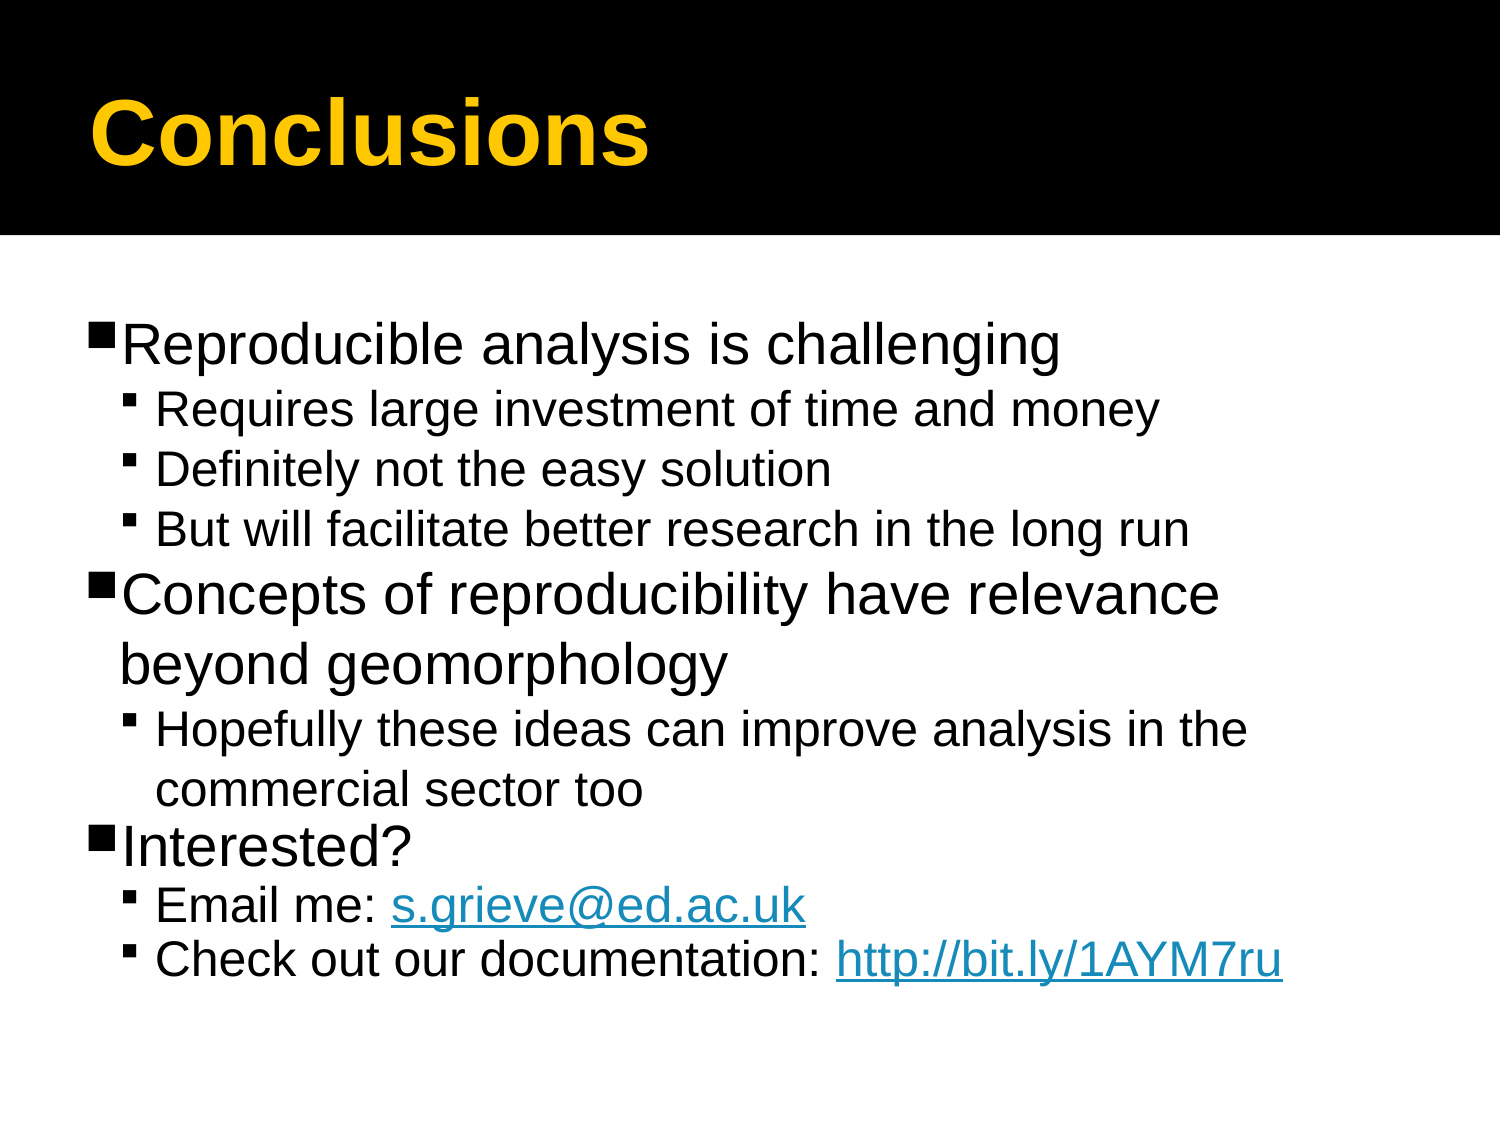

Conclusions
Reproducible analysis is challenging
Requires large investment of time and money
Definitely not the easy solution
But will facilitate better research in the long run
Concepts of reproducibility have relevance beyond geomorphology
Hopefully these ideas can improve analysis in the commercial sector too
Interested?
Email me: s.grieve@ed.ac.uk
Check out our documentation: http://bit.ly/1AYM7ru